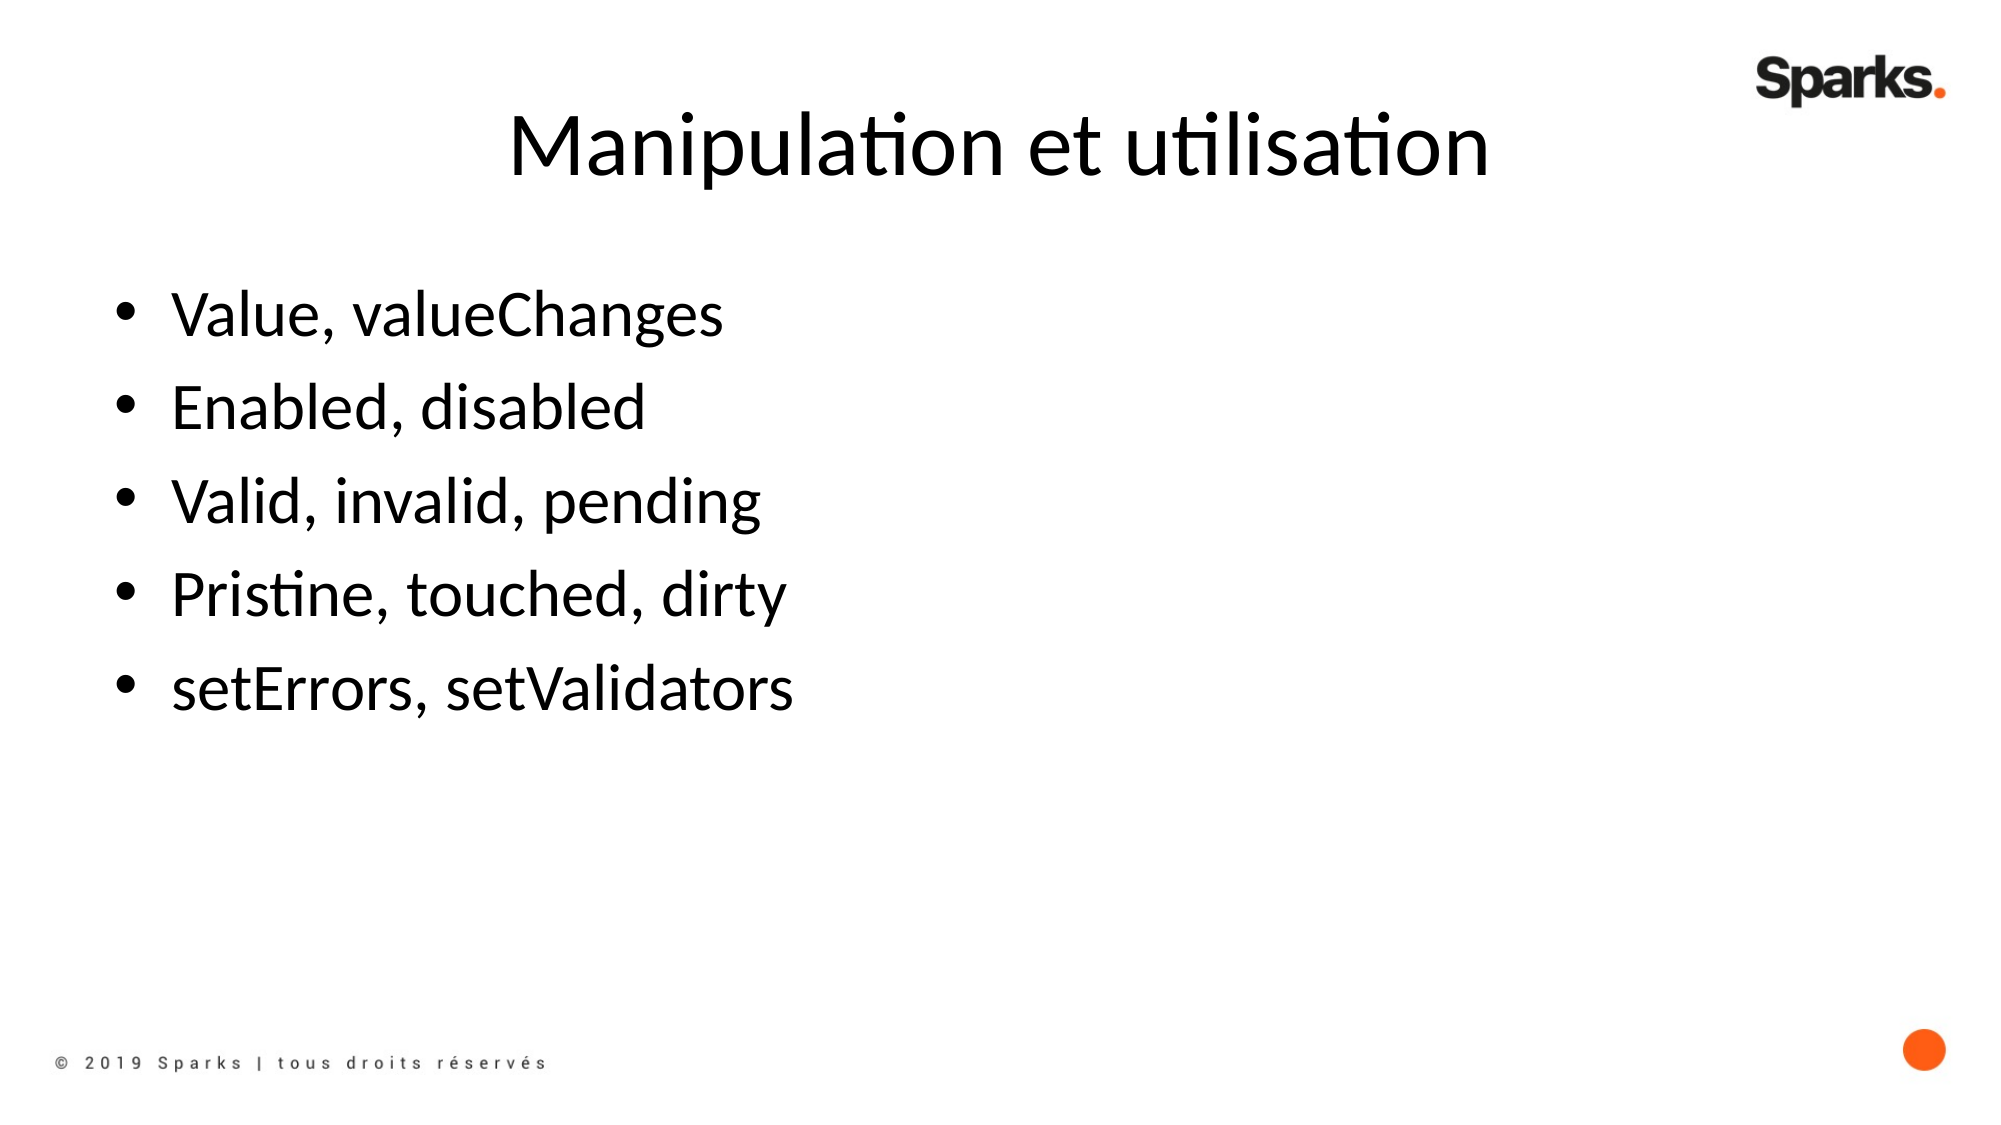

# Manipulation et utilisation
Value, valueChanges
Enabled, disabled
Valid, invalid, pending
Pristine, touched, dirty
setErrors, setValidators